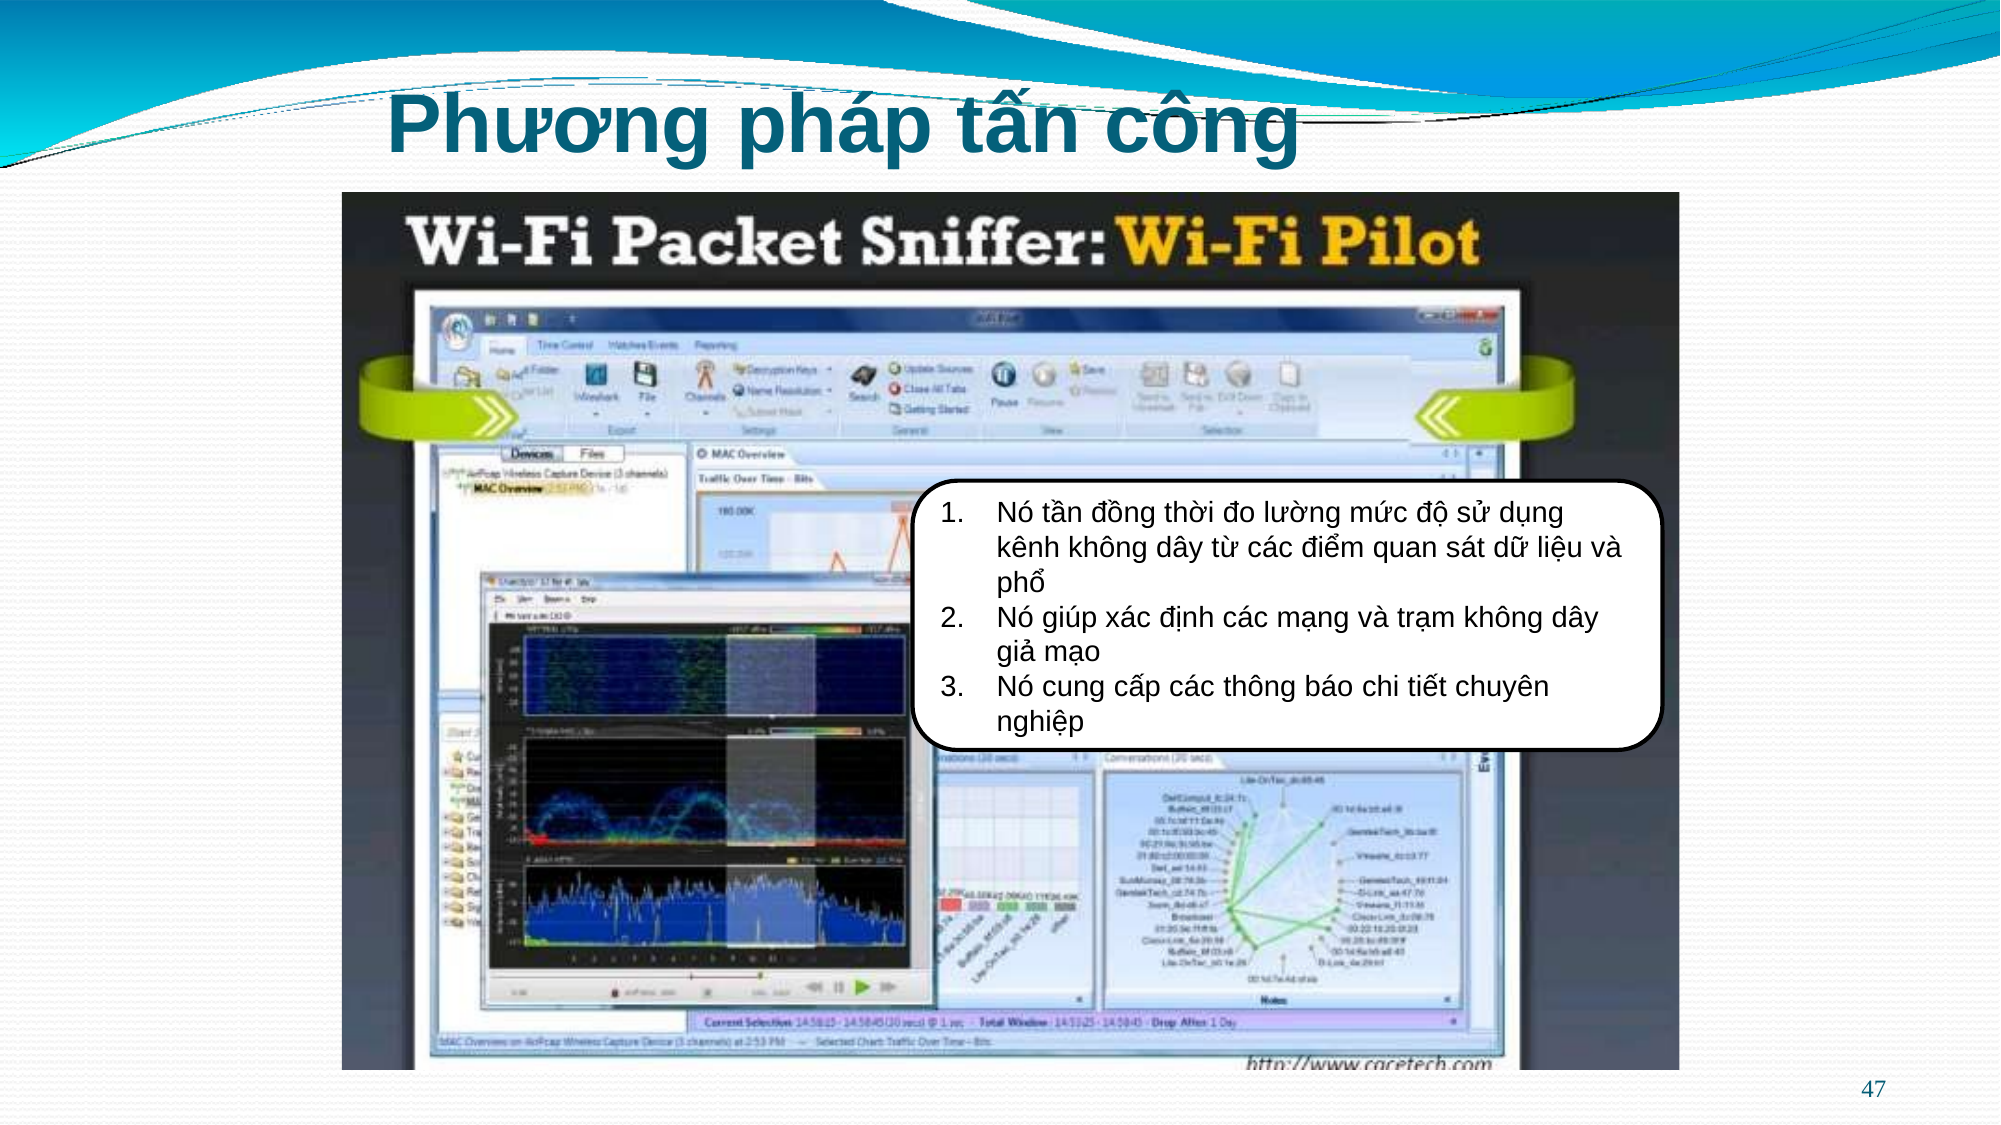

# Phương pháp tấn công

Nó tần đồng thời đo lường mức độ sử dụng kênh không dây từ các điểm quan sát dữ liệu và phổ
Nó giúp xác định các mạng và trạm không dây giả mạo
Nó cung cấp các thông báo chi tiết chuyên nghiệp
47